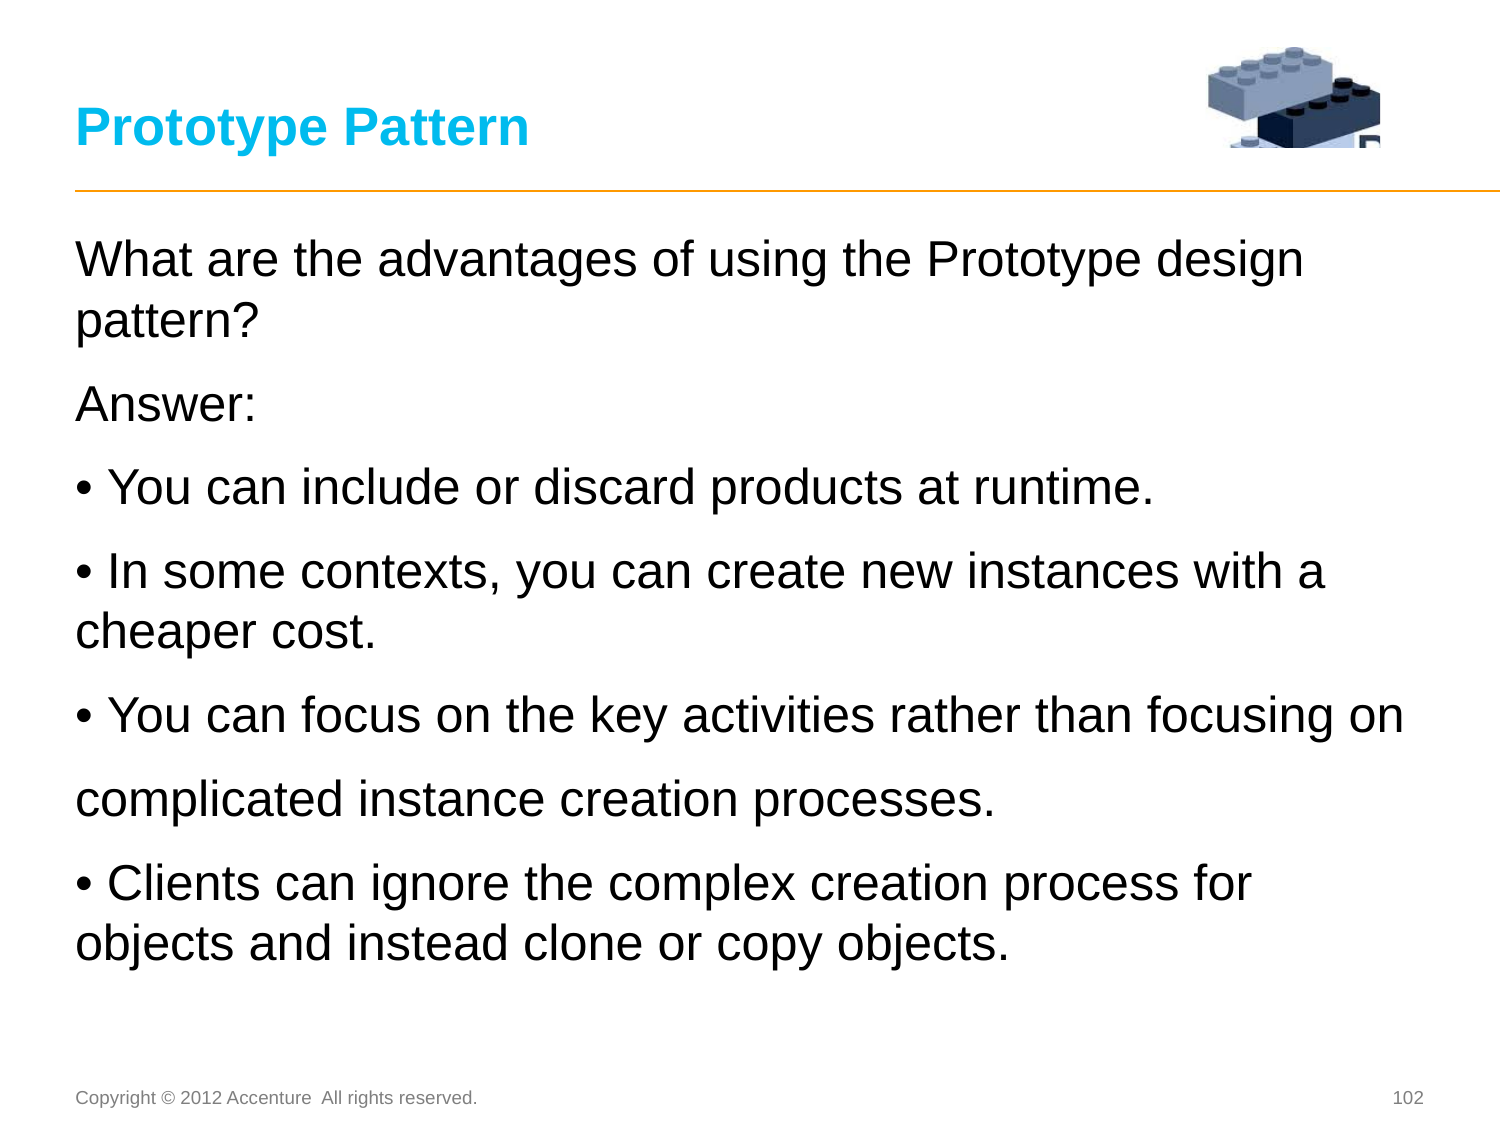

# Prototype Pattern
What are the advantages of using the Prototype design pattern?
Answer:
• You can include or discard products at runtime.
• In some contexts, you can create new instances with a cheaper cost.
• You can focus on the key activities rather than focusing on
complicated instance creation processes.
• Clients can ignore the complex creation process for objects and instead clone or copy objects.